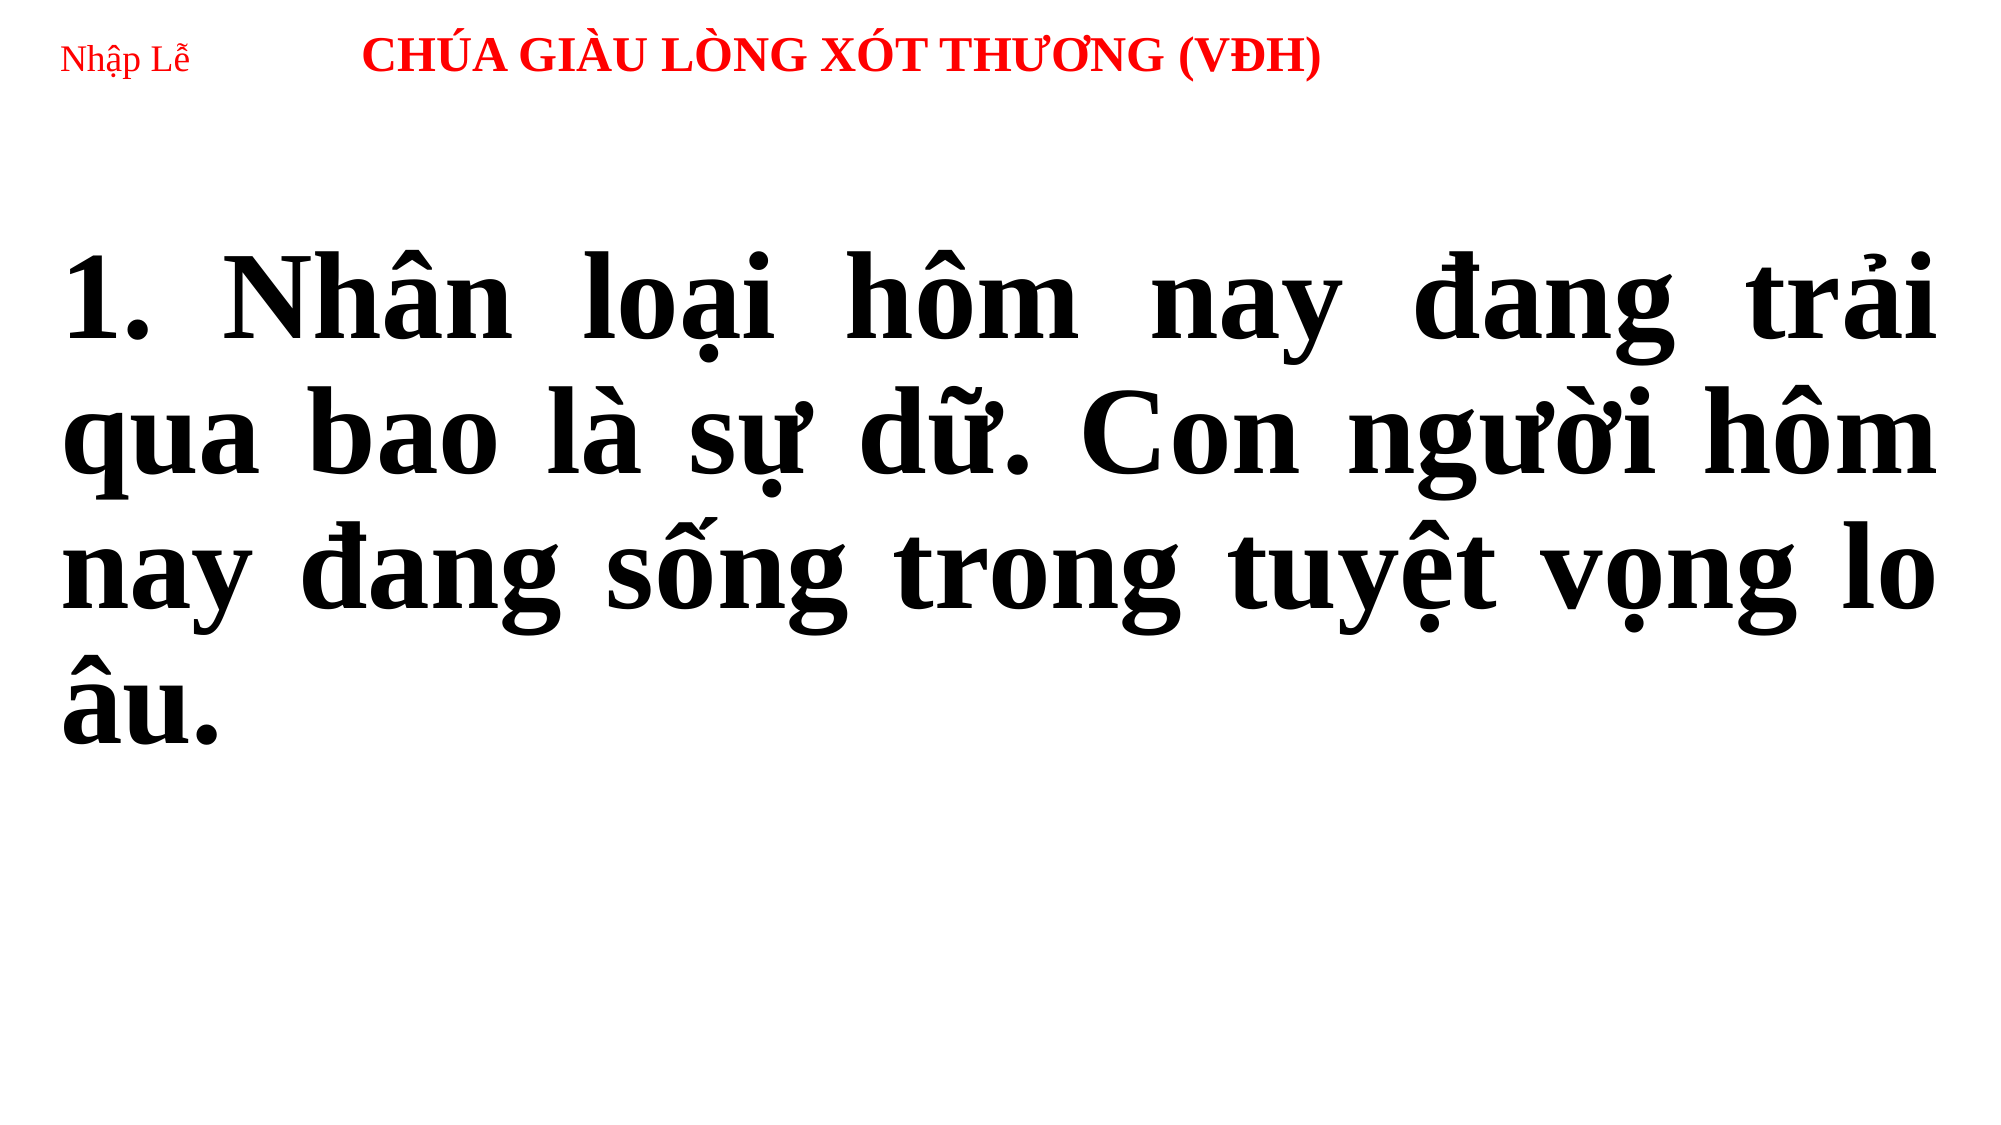

# Nhập Lễ                  CHÚA GIÀU LÒNG XÓT THƯƠNG (VĐH)
1. Nhân loại hôm nay đang trải qua bao là sự dữ. Con người hôm nay đang sống trong tuyệt vọng lo âu.